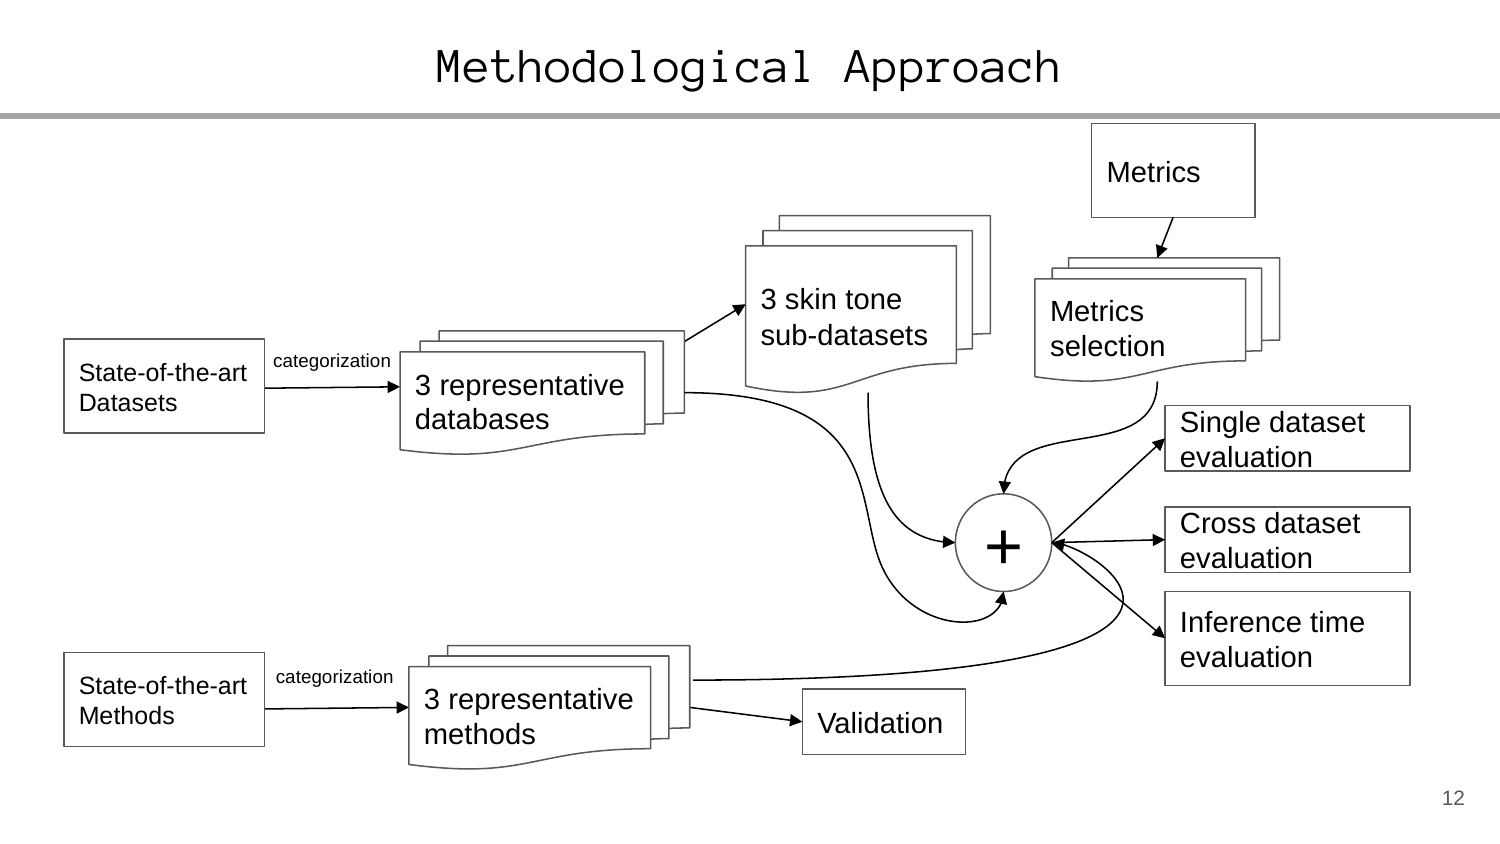

Methodological Approach
Metrics
3 skin tone
sub-datasets
Metrics selection
3 representative databases
categorization
State-of-the-art
Datasets
Single dataset evaluation
+
Cross dataset evaluation
Inference time evaluation
3 representative methods
State-of-the-art
Methods
categorization
Validation
12